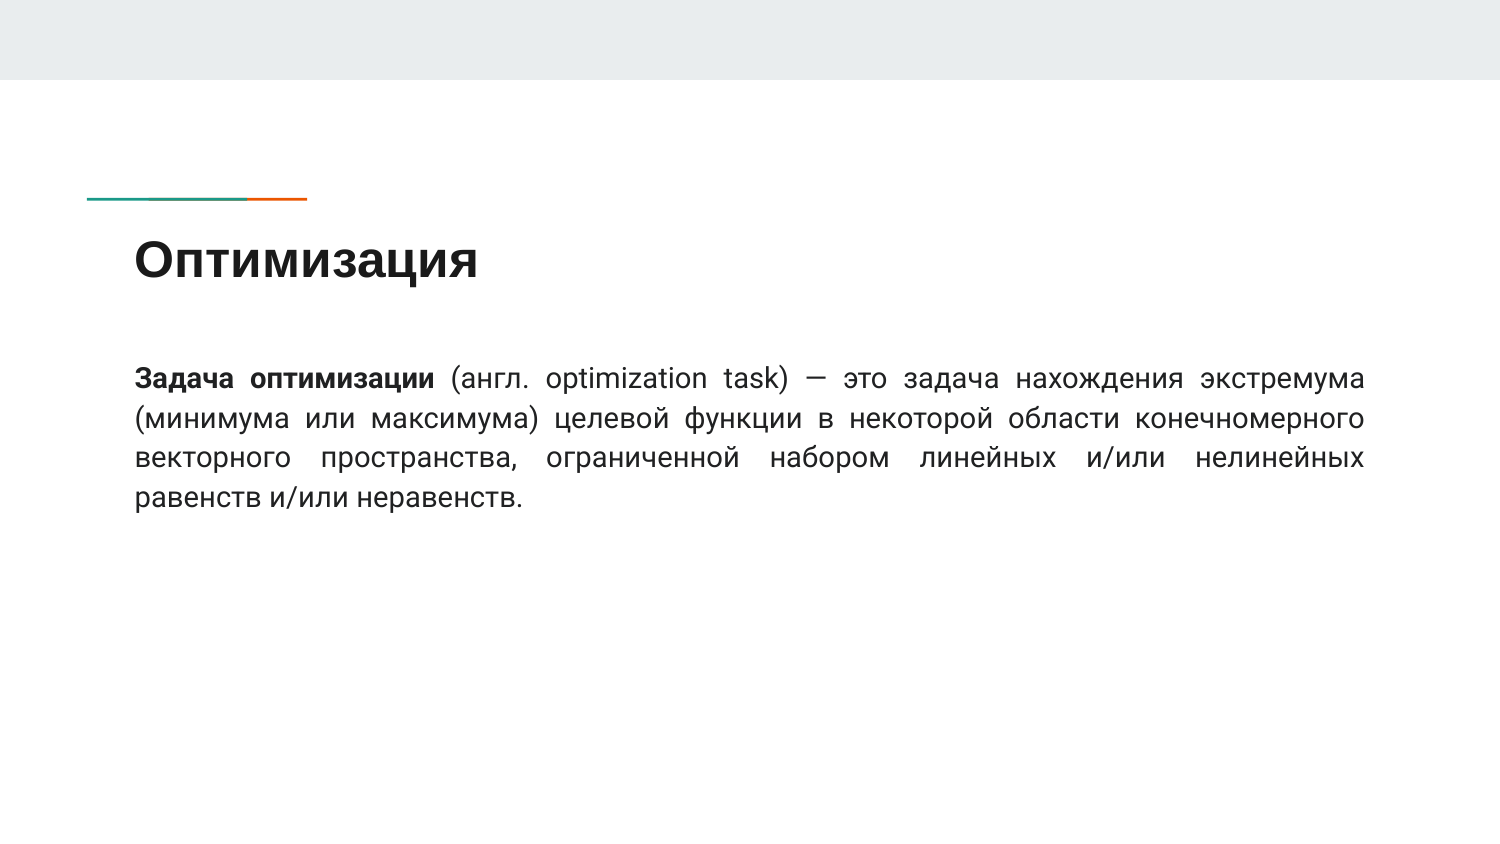

# Оптимизация
Задача оптимизации (англ. optimization task) — это задача нахождения экстремума (минимума или максимума) целевой функции в некоторой области конечномерного векторного пространства, ограниченной набором линейных и/или нелинейных равенств и/или неравенств.